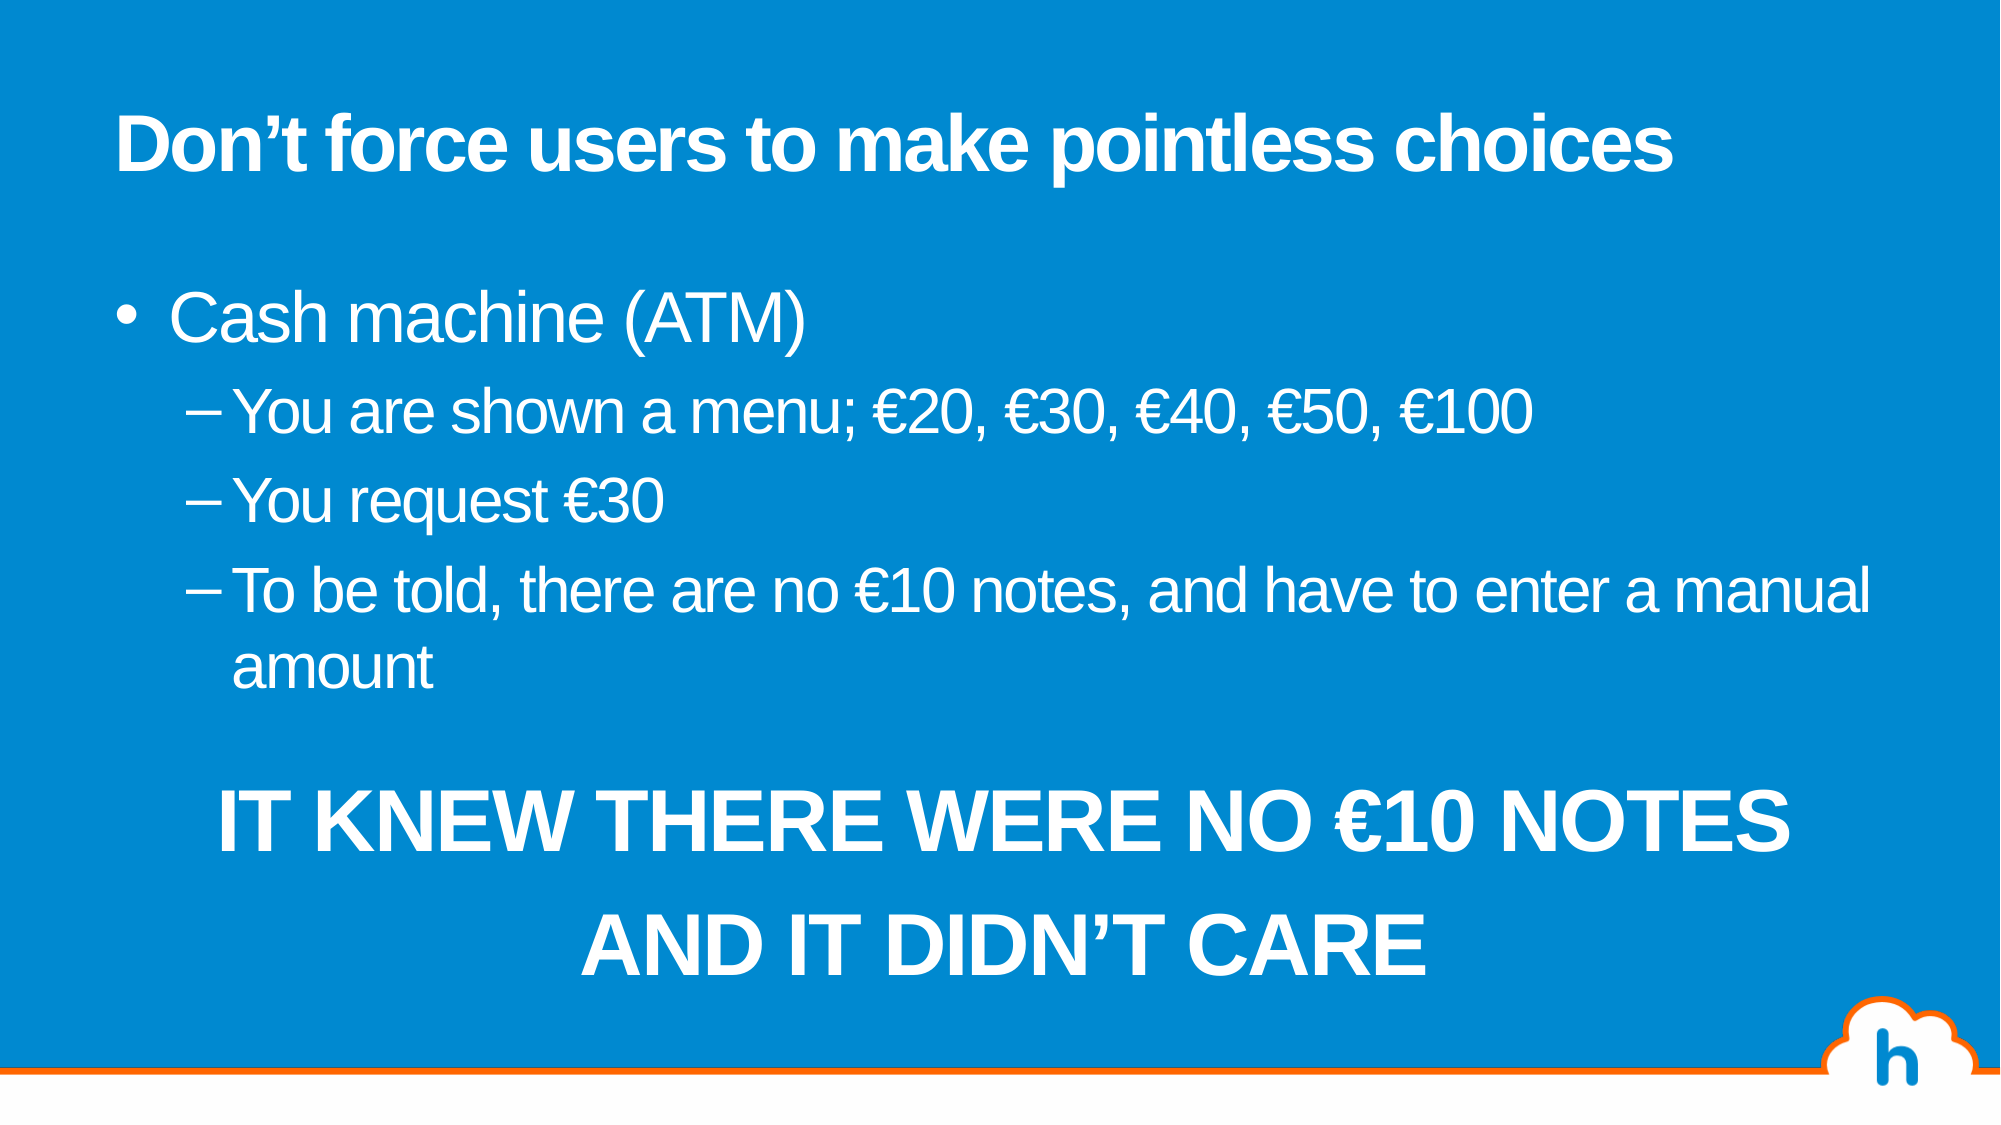

# Don’t force users to make pointless choices
Cash machine (ATM)
You are shown a menu; €20, €30, €40, €50, €100
You request €30
To be told, there are no €10 notes, and have to enter a manual amount

IT KNEW THERE WERE NO €10 NOTES
AND IT DIDN’T CARE